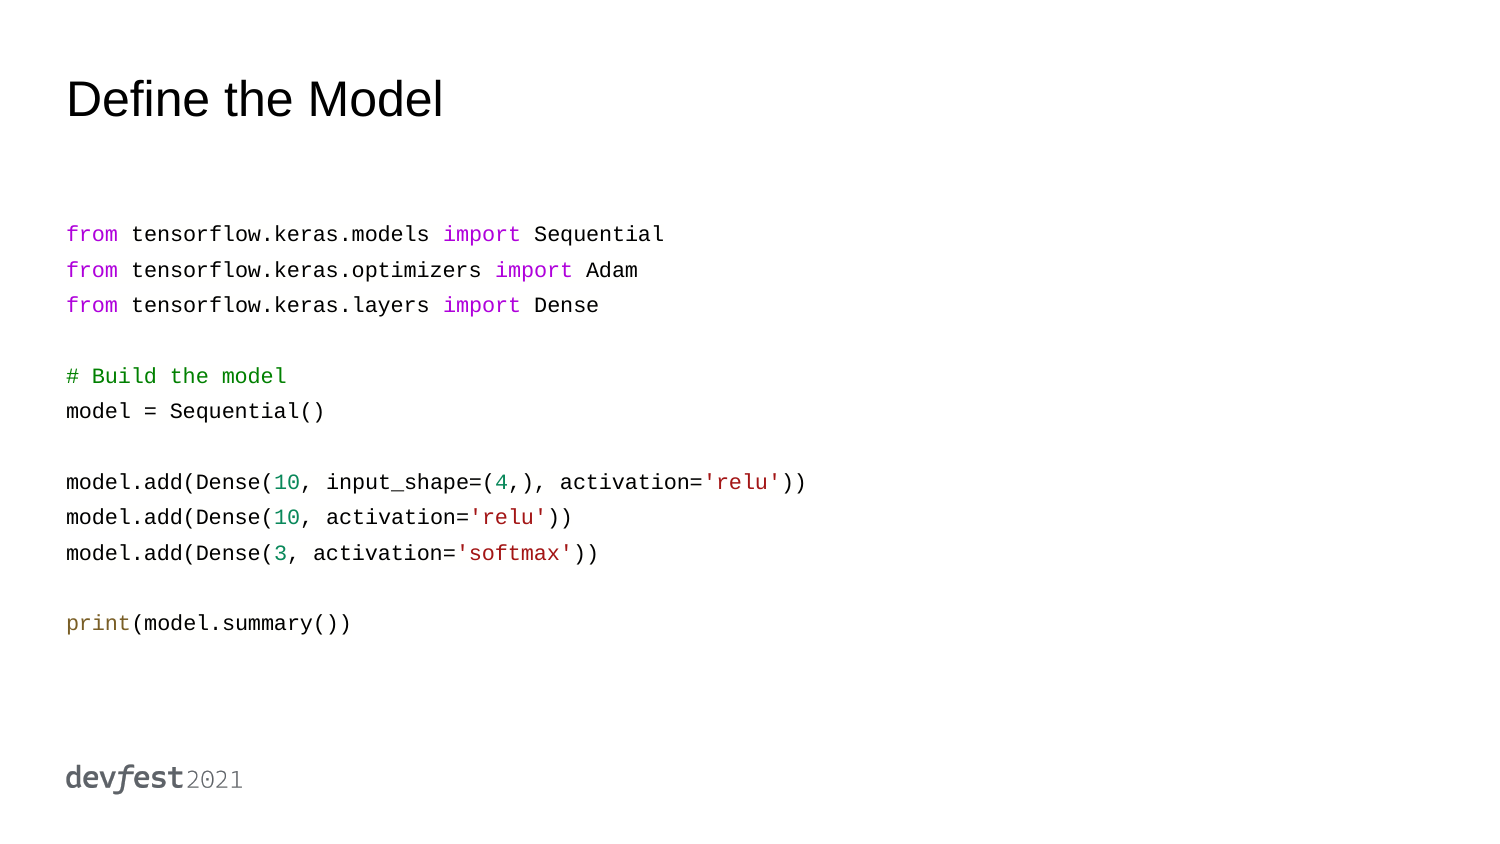

# Define the Model
from tensorflow.keras.models import Sequential
from tensorflow.keras.optimizers import Adam
from tensorflow.keras.layers import Dense

# Build the model
model = Sequential()

model.add(Dense(10, input_shape=(4,), activation='relu'))
model.add(Dense(10, activation='relu'))
model.add(Dense(3, activation='softmax'))

print(model.summary())